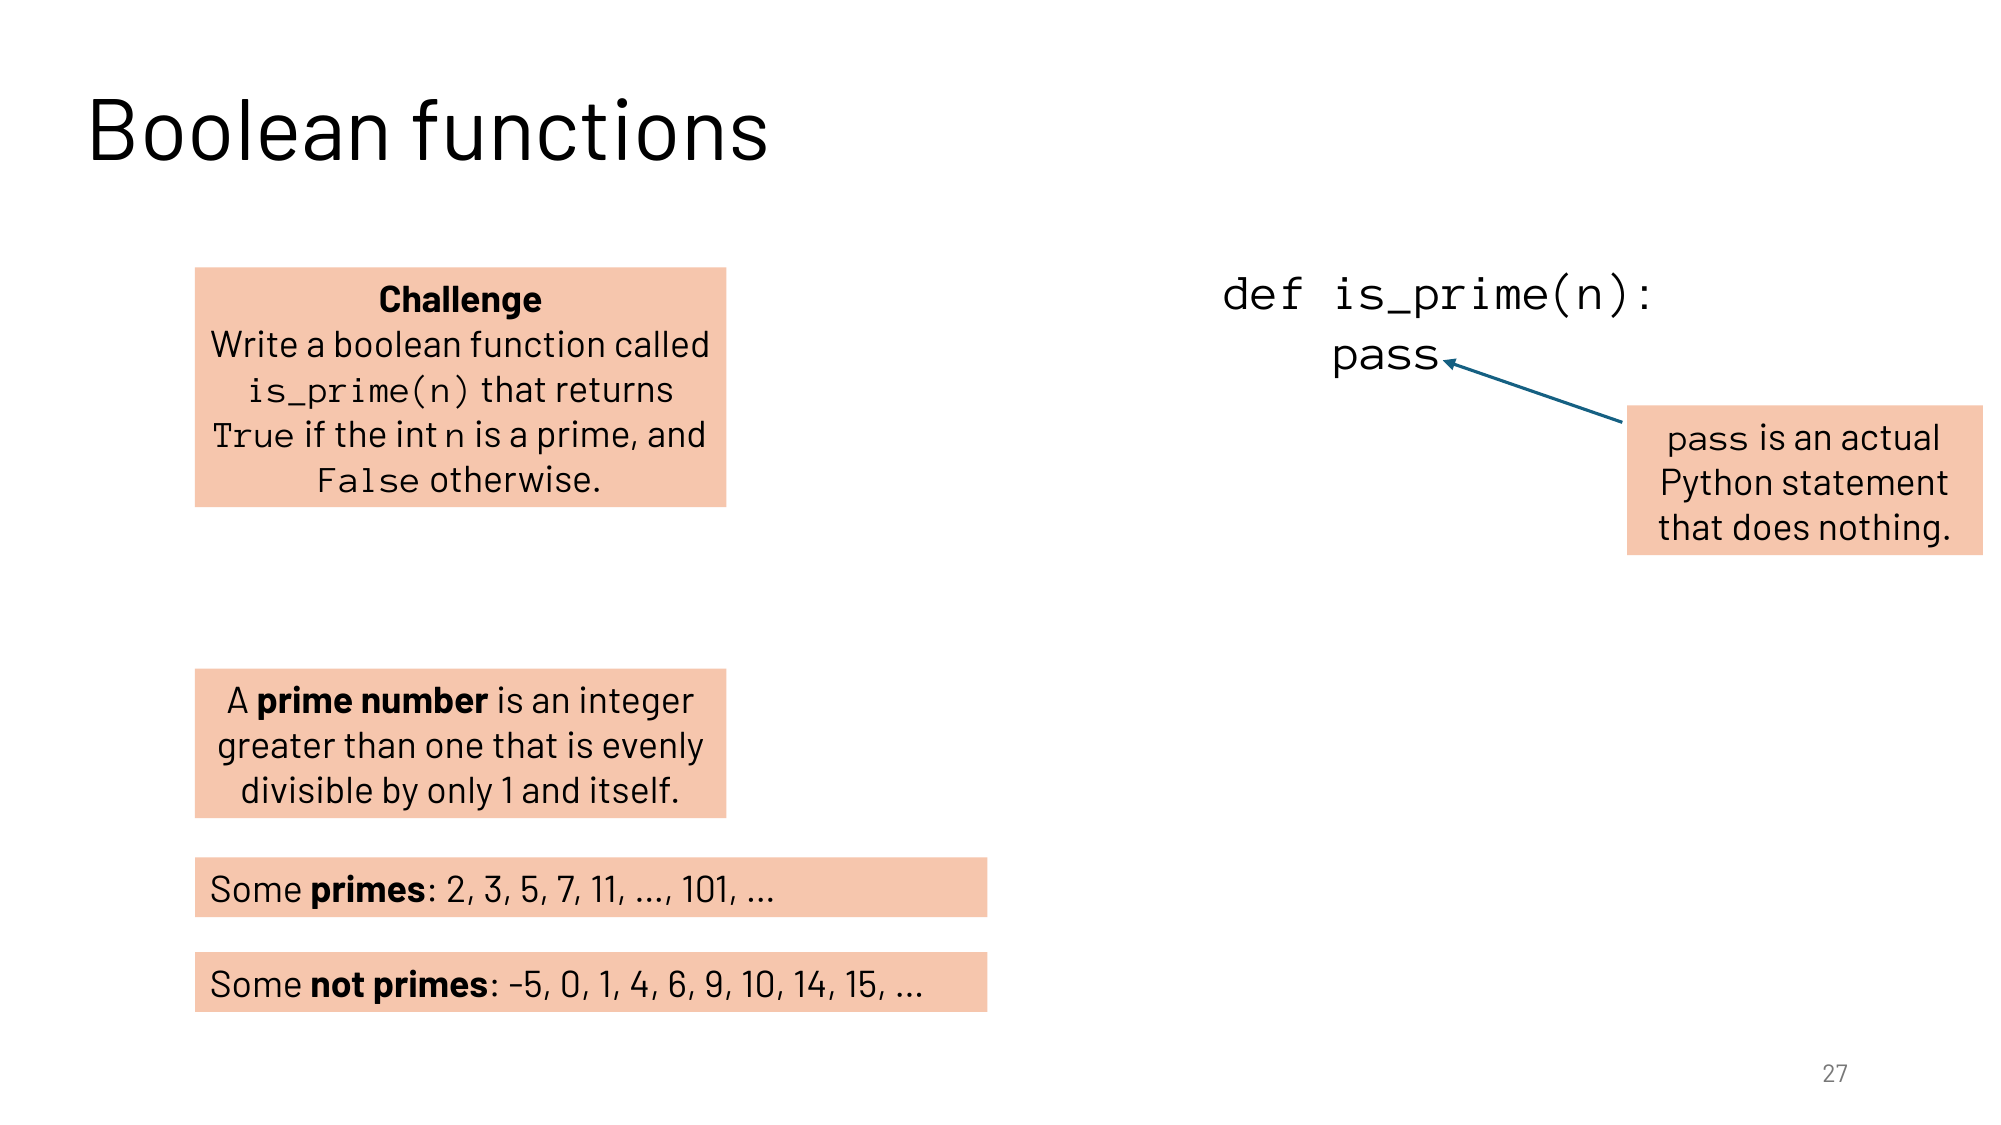

# Boolean functions
def is_prime(n):
    pass
Challenge
Write a boolean function called is_prime(n) that returns True if the int n is a prime, and False otherwise.
pass is an actual Python statement that does nothing.
A prime number is an integer greater than one that is evenly divisible by only 1 and itself.
Some primes: 2, 3, 5, 7, 11, …, 101, …
Some not primes: -5, 0, 1, 4, 6, 9, 10, 14, 15, …
27